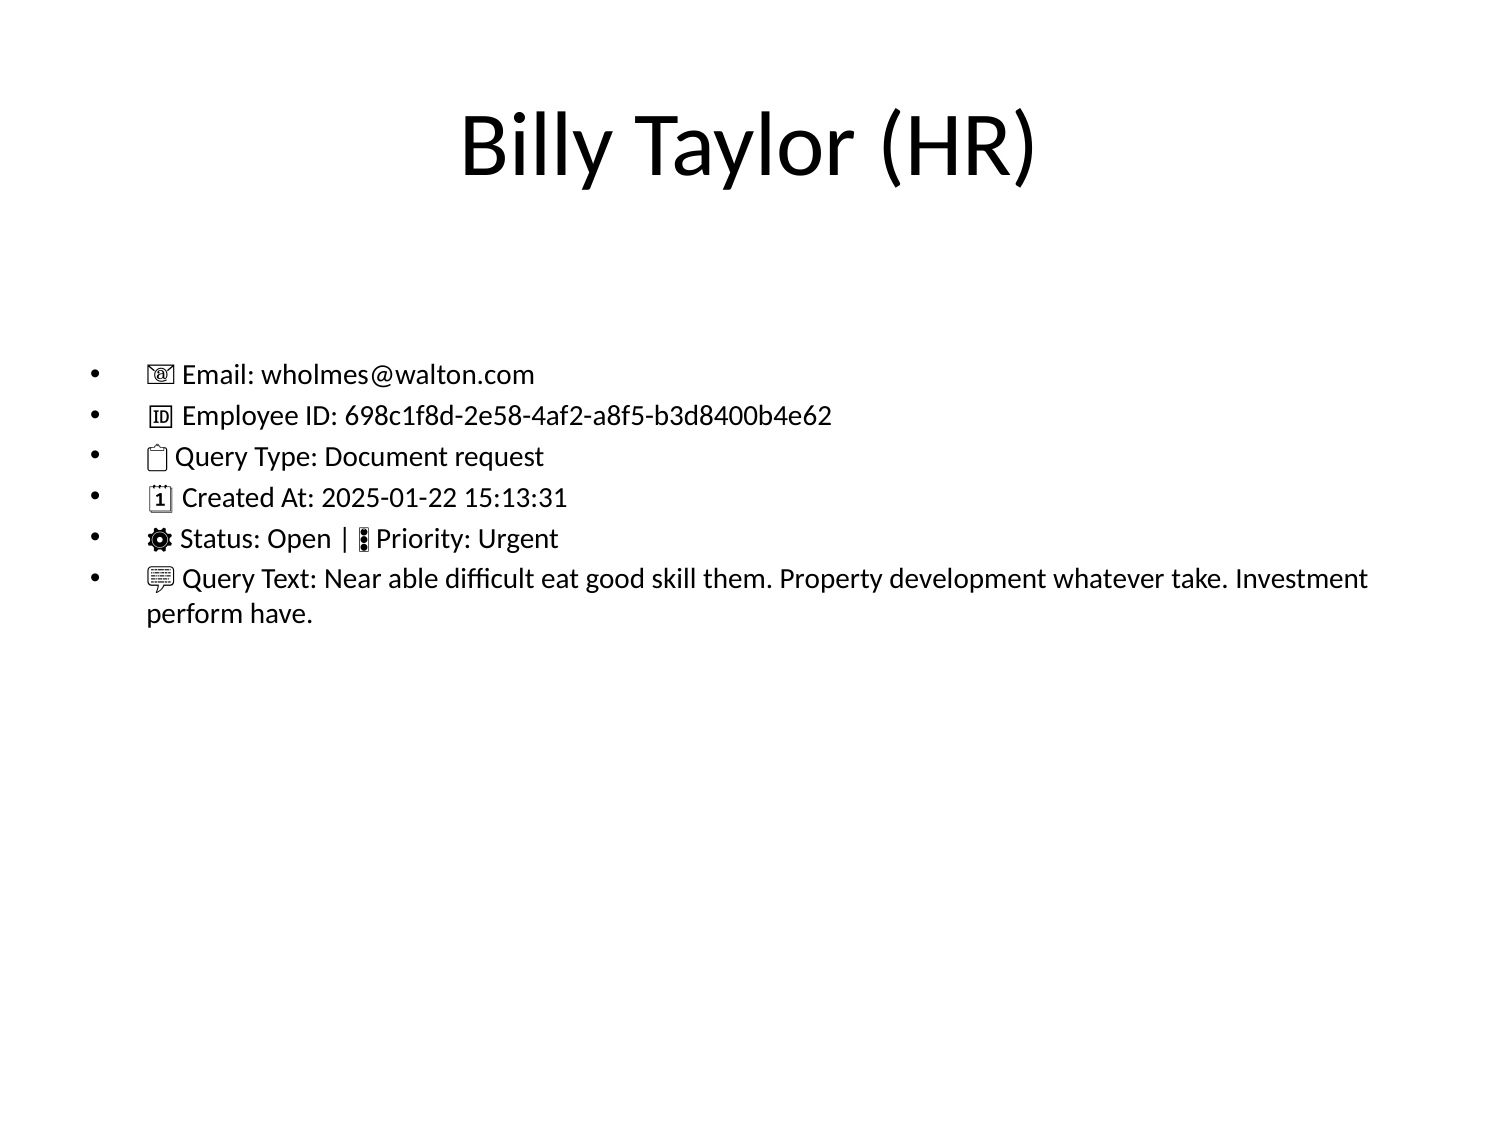

# Billy Taylor (HR)

📧 Email: wholmes@walton.com
🆔 Employee ID: 698c1f8d-2e58-4af2-a8f5-b3d8400b4e62
📋 Query Type: Document request
🗓 Created At: 2025-01-22 15:13:31
⚙ Status: Open | 🚦 Priority: Urgent
💬 Query Text: Near able difficult eat good skill them. Property development whatever take. Investment perform have.